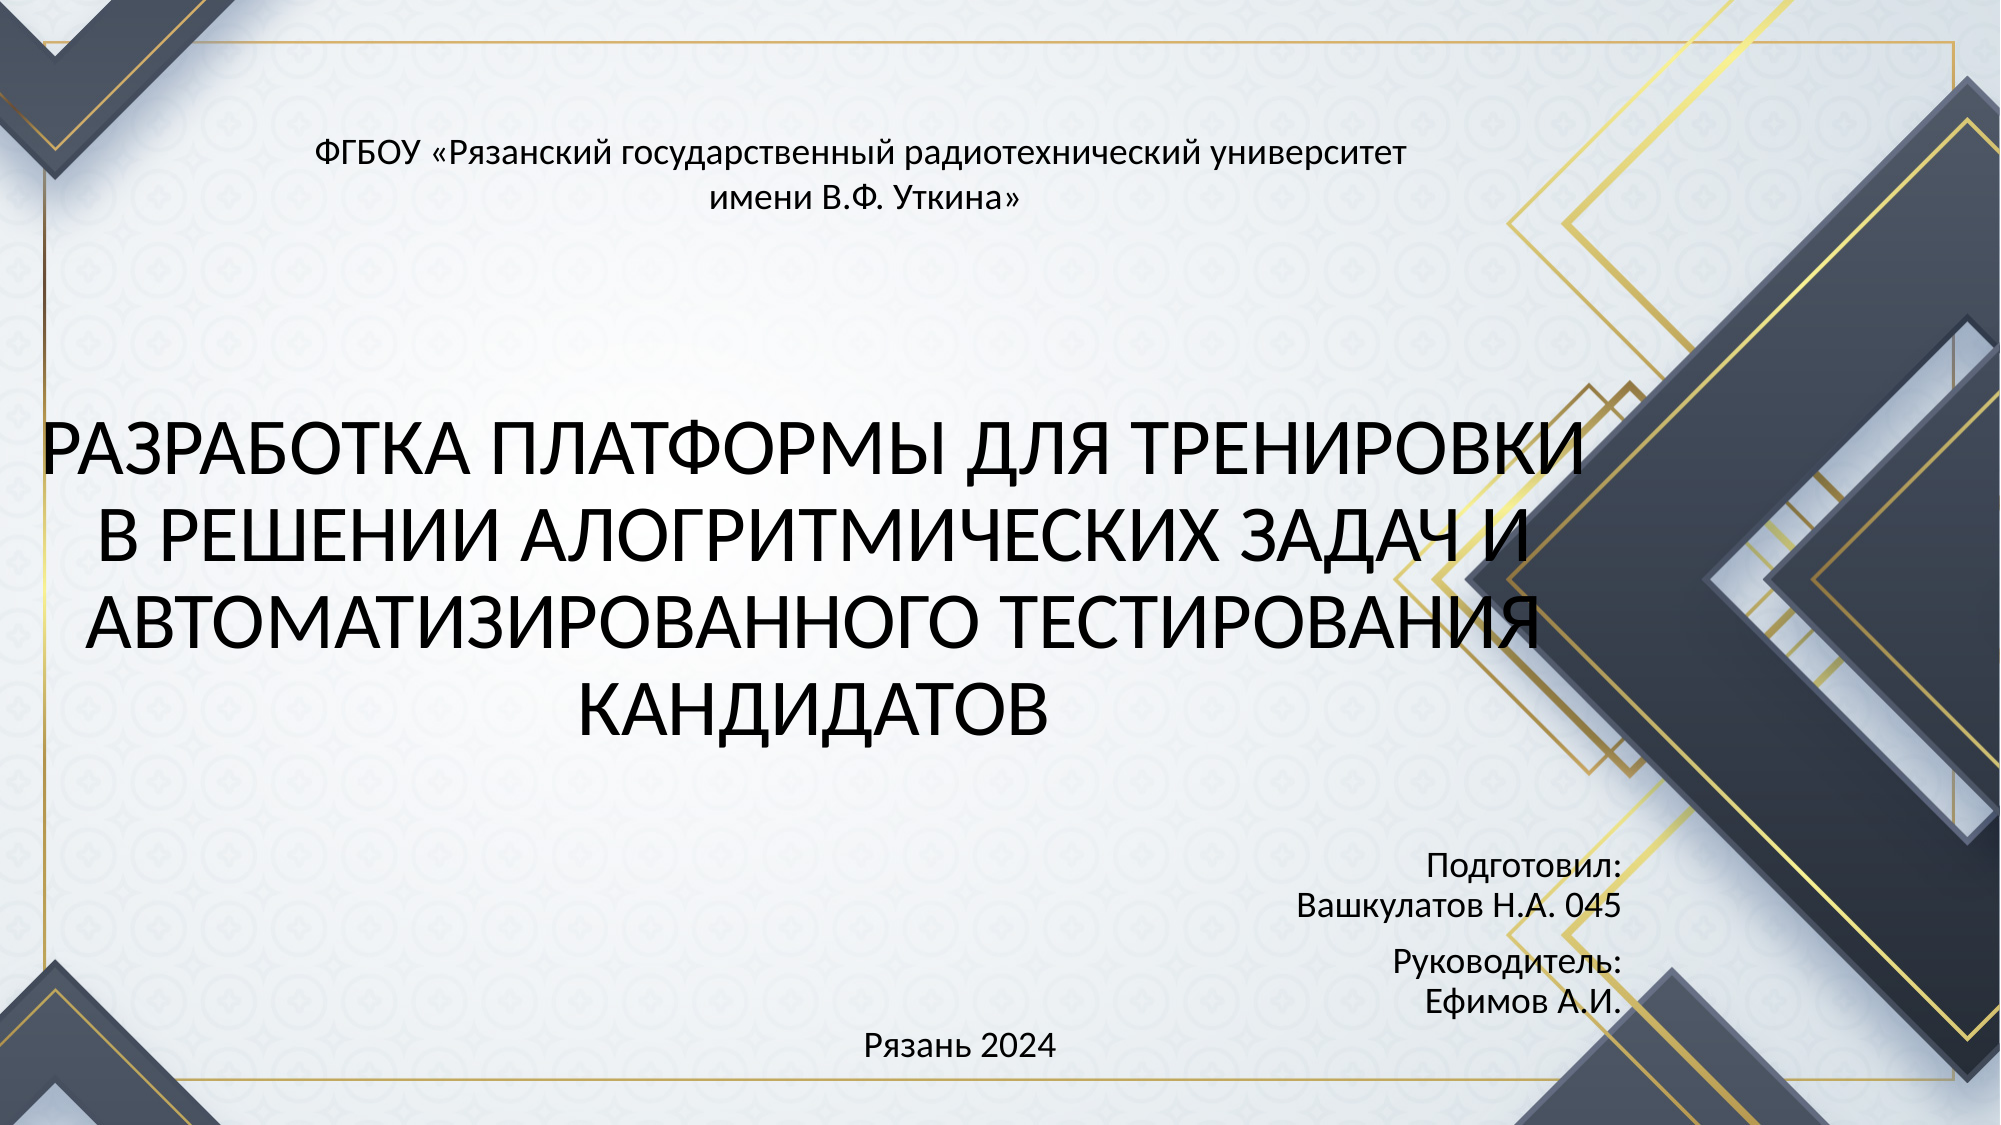

sudo systemctl start nginx
ФГБОУ «Рязанский государственный радиотехнический университет
имени В.Ф. Уткина»

# РАЗРАБОТКА ПЛАТФОРМЫ ДЛЯ ТРЕНИРОВКИ В РЕШЕНИИ АЛОГРИТМИЧЕСКИХ ЗАДАЧ И АВТОМАТИЗИРОВАННОГО ТЕСТИРОВАНИЯ КАНДИДАТОВ
Подготовил:
Вашкулатов Н.А. 045
Руководитель:
Ефимов А.И.
Рязань 2024